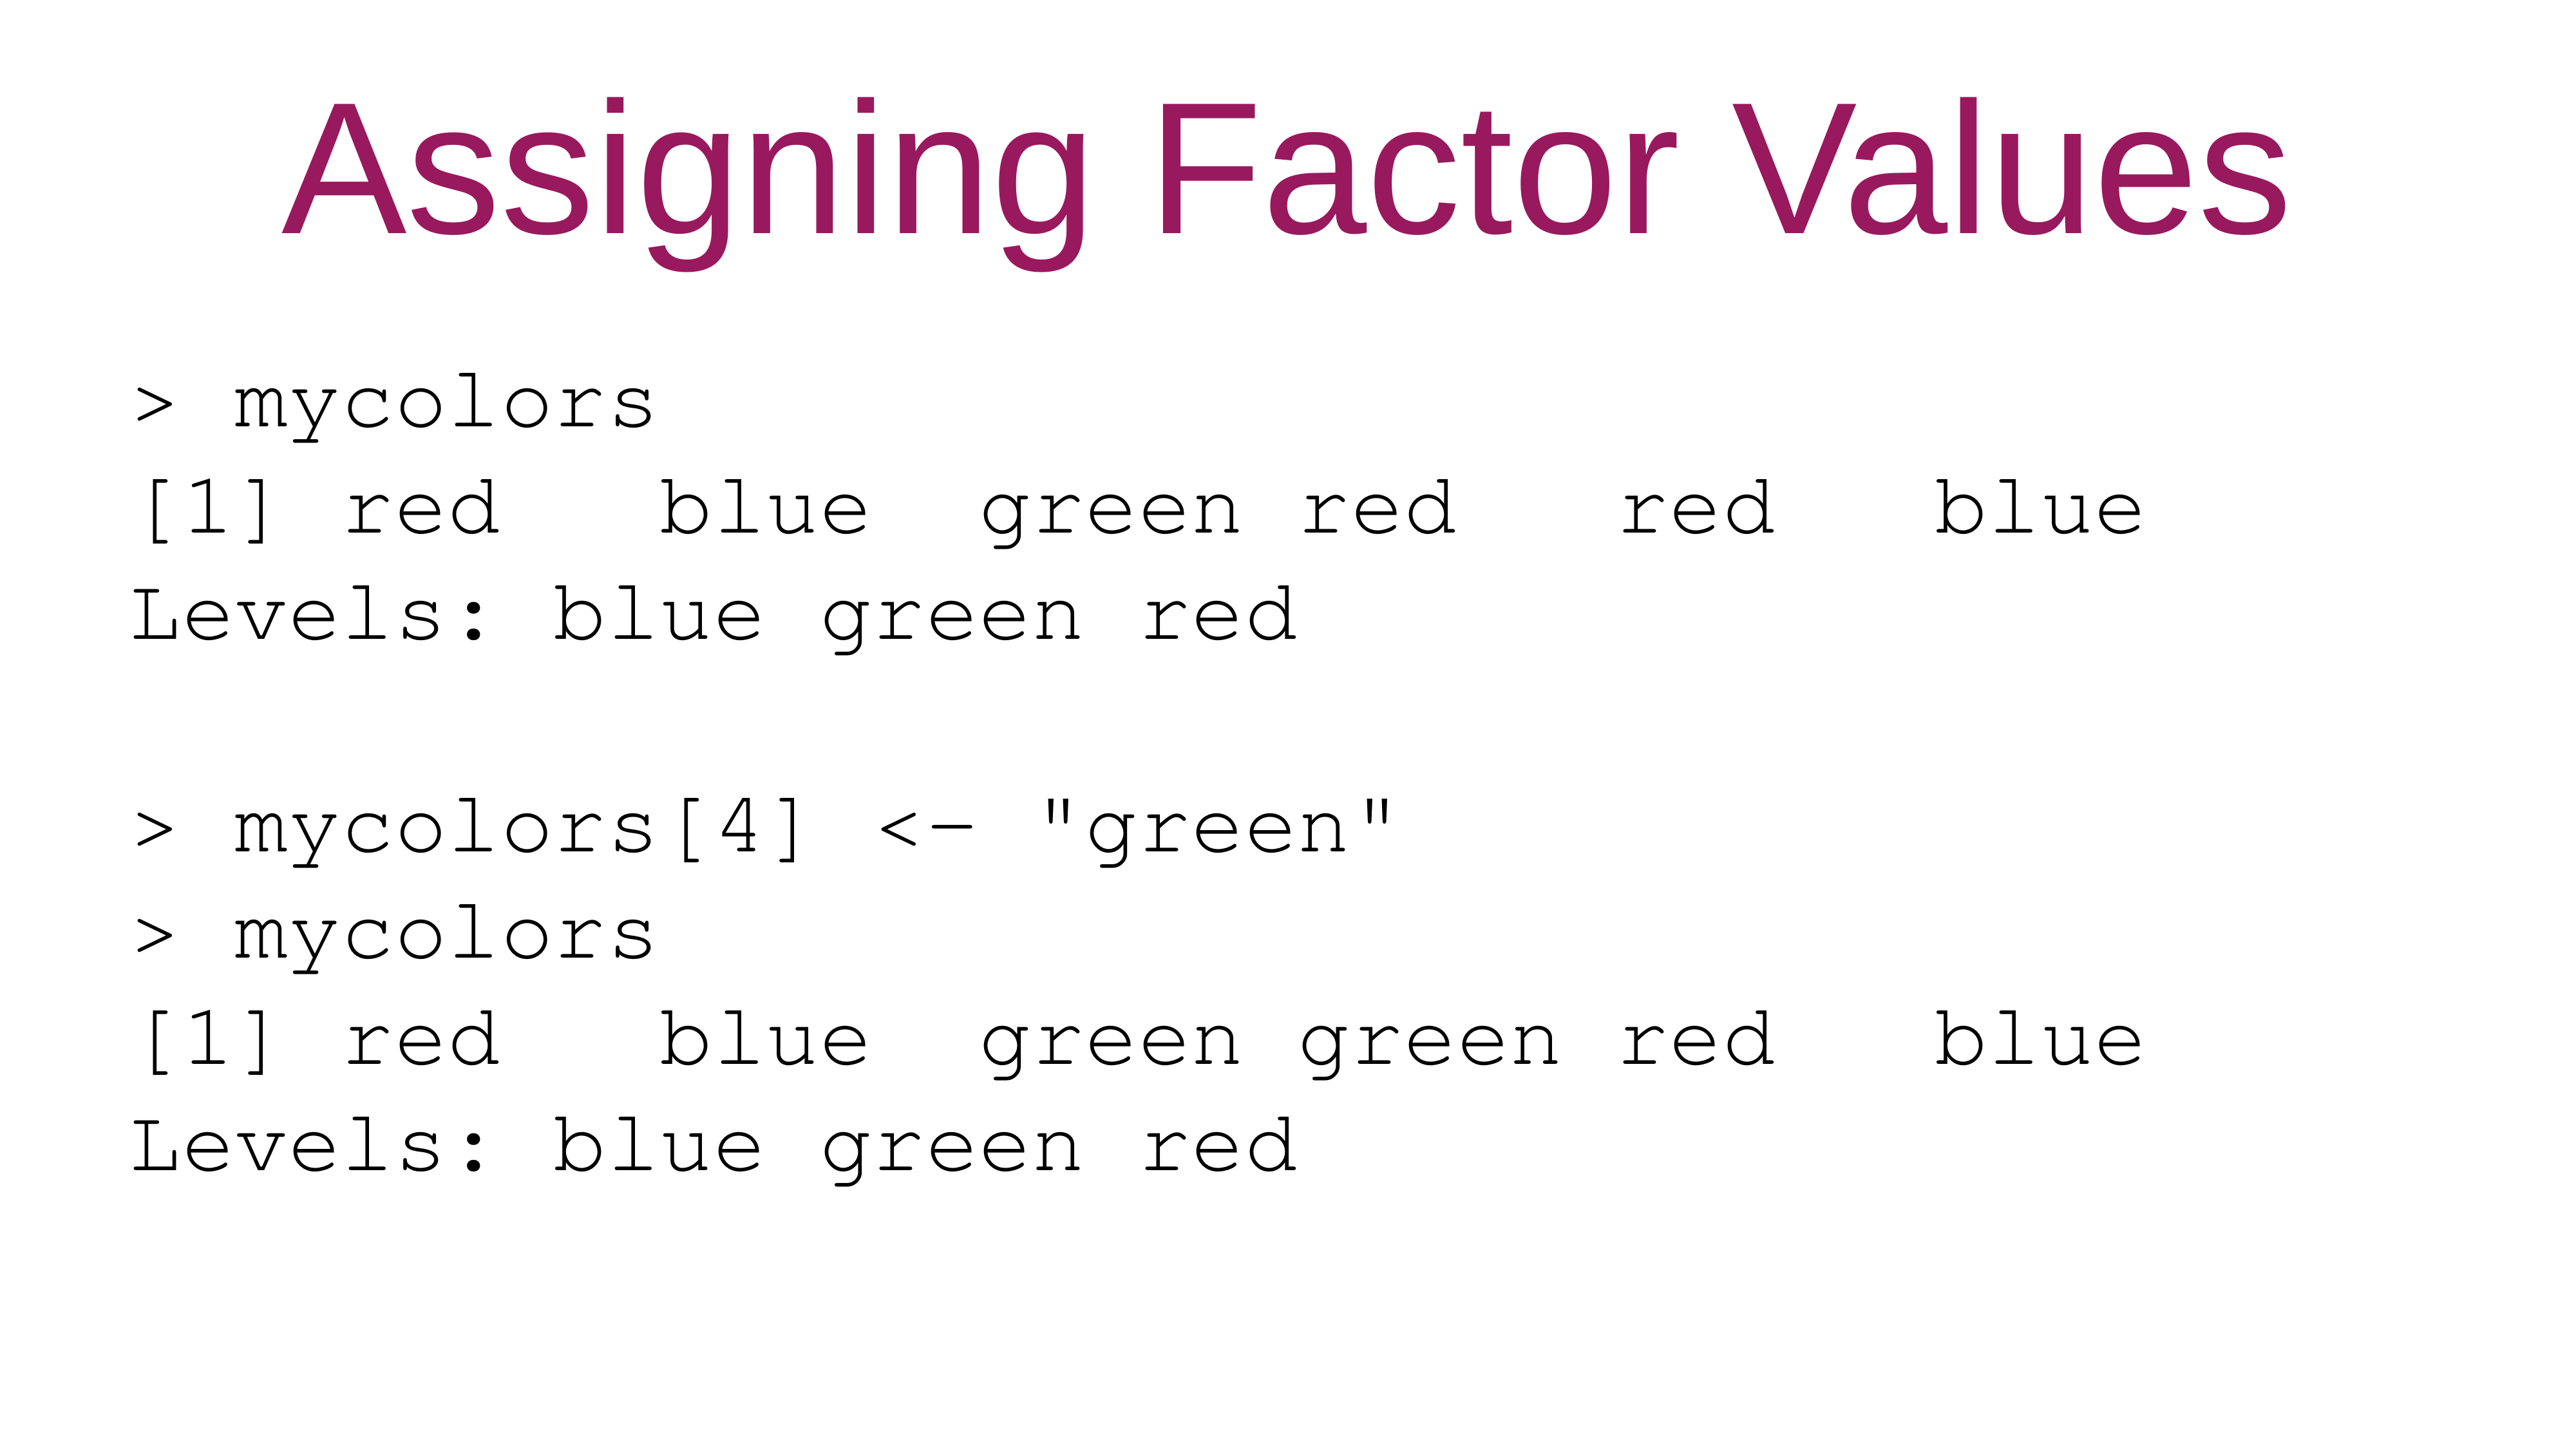

Assigning Factor Values
> mycolors
[1] red   blue  green red   red   blue
Levels: blue green red

> mycolors[4] <- "green"
> mycolors
[1] red   blue  green green red   blue
Levels: blue green red